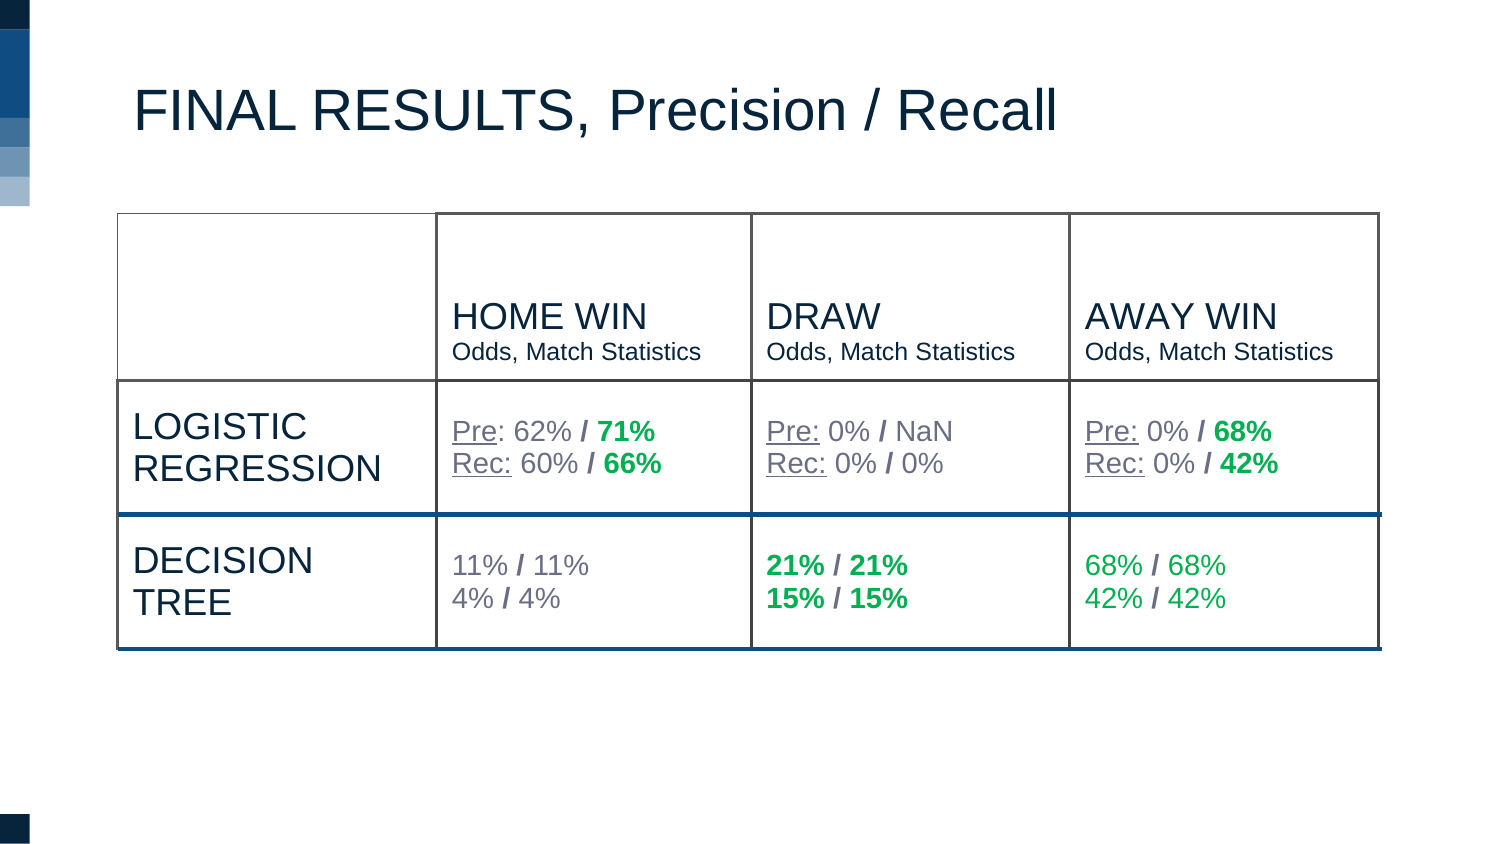

# FINAL RESULTS, Precision / Recall
|  | HOME WIN Odds, Match Statistics | DRAW Odds, Match Statistics | AWAY WIN Odds, Match Statistics |
| --- | --- | --- | --- |
| LOGISTIC REGRESSION | Pre: 62% / 71% Rec: 60% / 66% | Pre: 0% / NaN Rec: 0% / 0% | Pre: 0% / 68% Rec: 0% / 42% |
| DECISION TREE | 11% / 11% 4% / 4% | 21% / 21% 15% / 15% | 68% / 68% 42% / 42% |